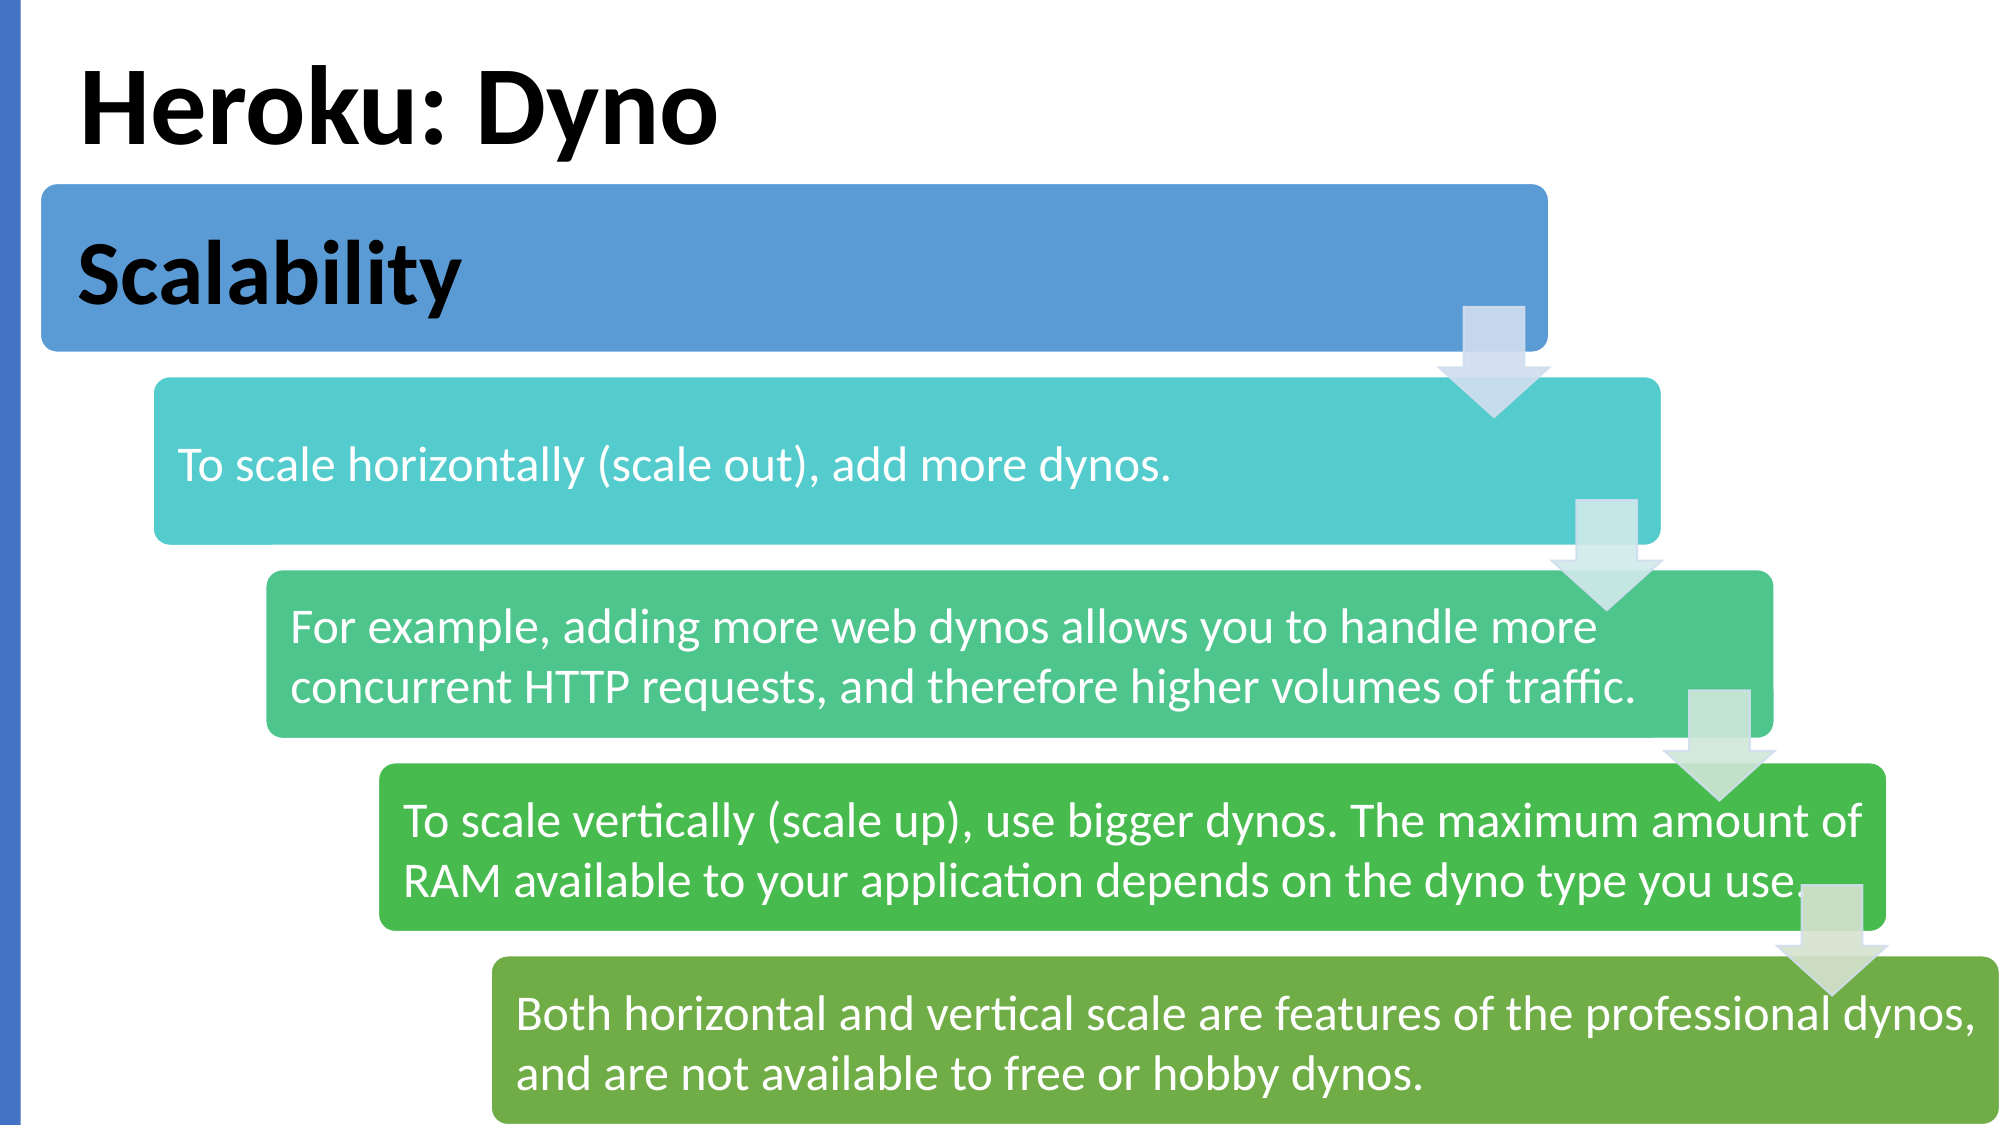

# Heroku: Dyno
Scalability
To scale horizontally (scale out), add more dynos.
For example, adding more web dynos allows you to handle more concurrent HTTP requests, and therefore higher volumes of traffic.
To scale vertically (scale up), use bigger dynos. The maximum amount of RAM available to your application depends on the dyno type you use.
Both horizontal and vertical scale are features of the professional dynos, and are not available to free or hobby dynos.